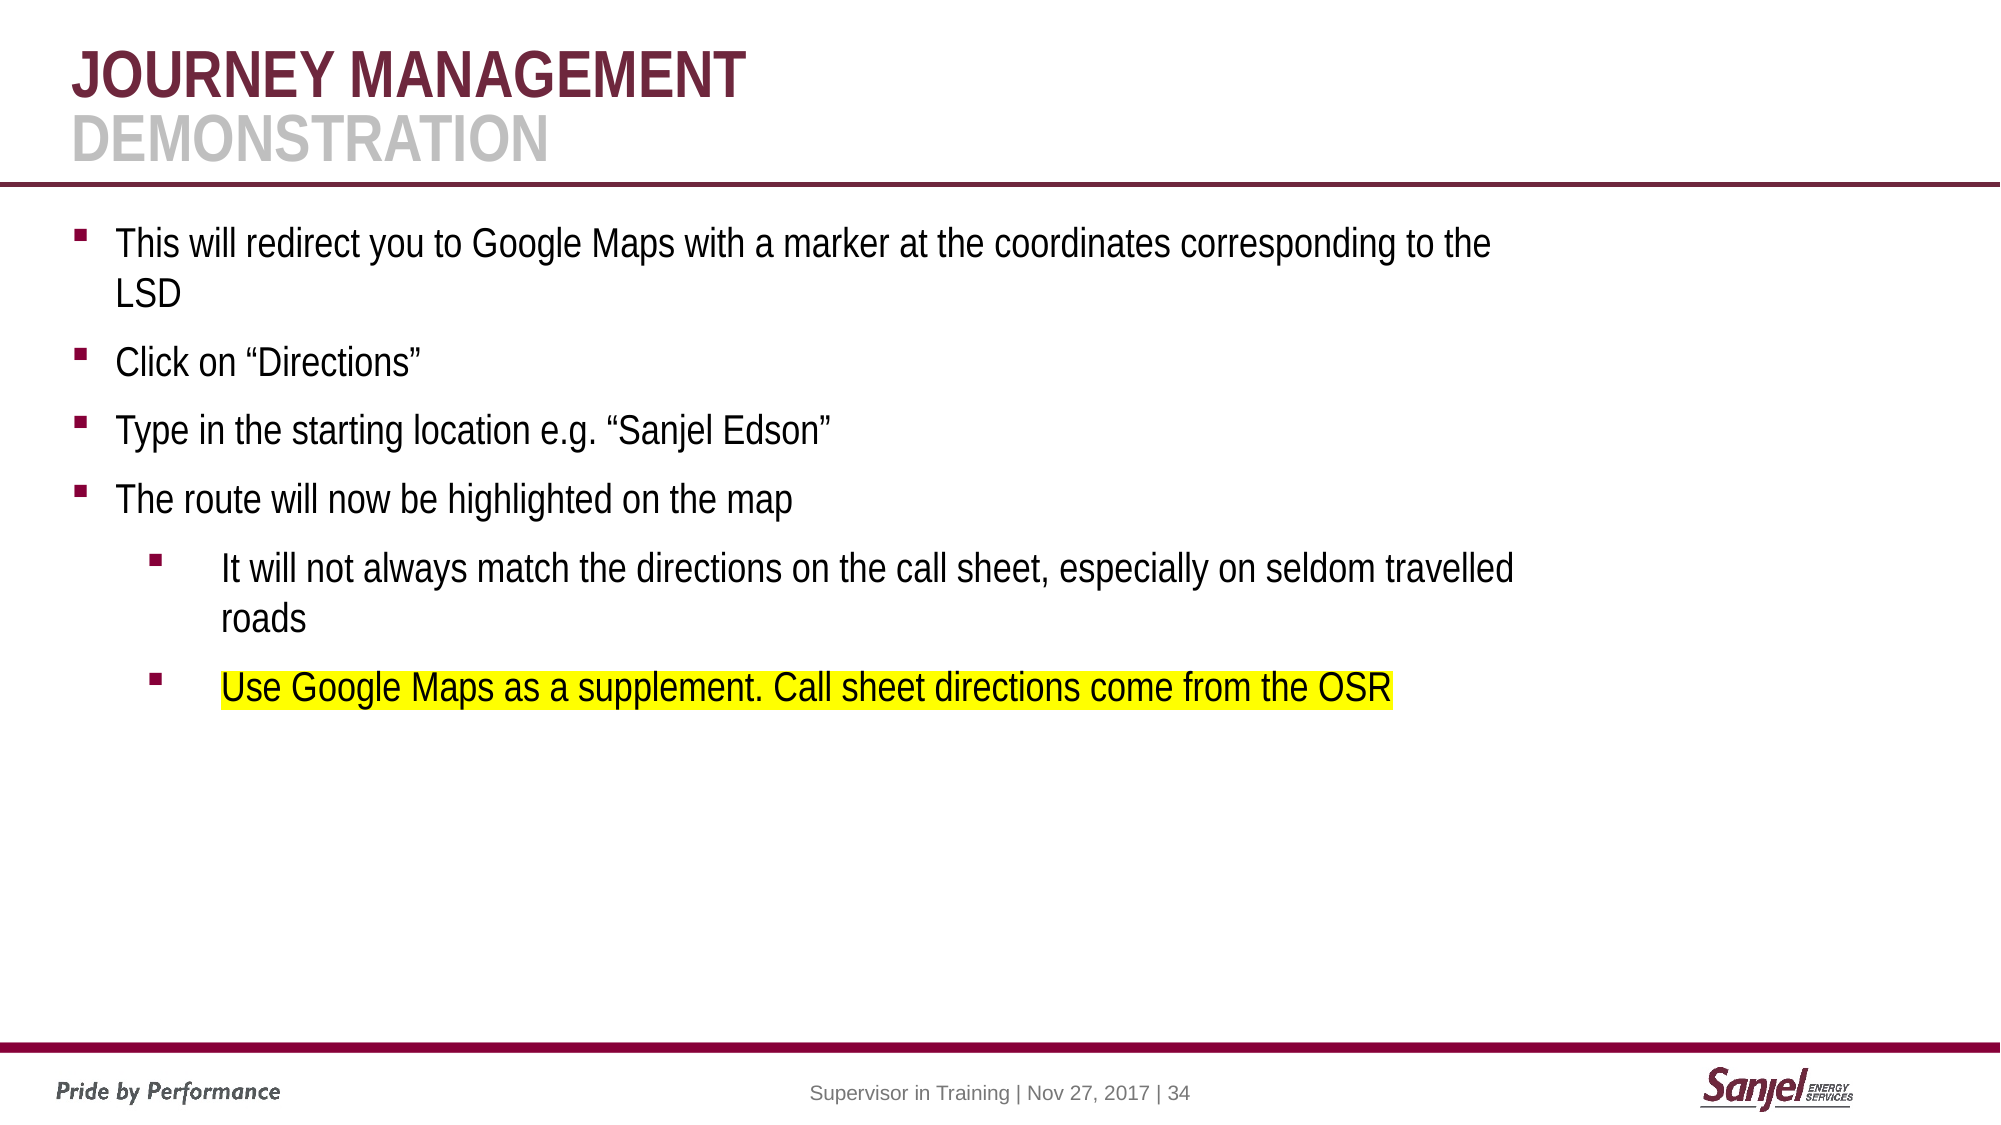

# Journey management demonstration
This will redirect you to Google Maps with a marker at the coordinates corresponding to the LSD
Click on “Directions”
Type in the starting location e.g. “Sanjel Edson”
The route will now be highlighted on the map
It will not always match the directions on the call sheet, especially on seldom travelled roads
Use Google Maps as a supplement. Call sheet directions come from the OSR